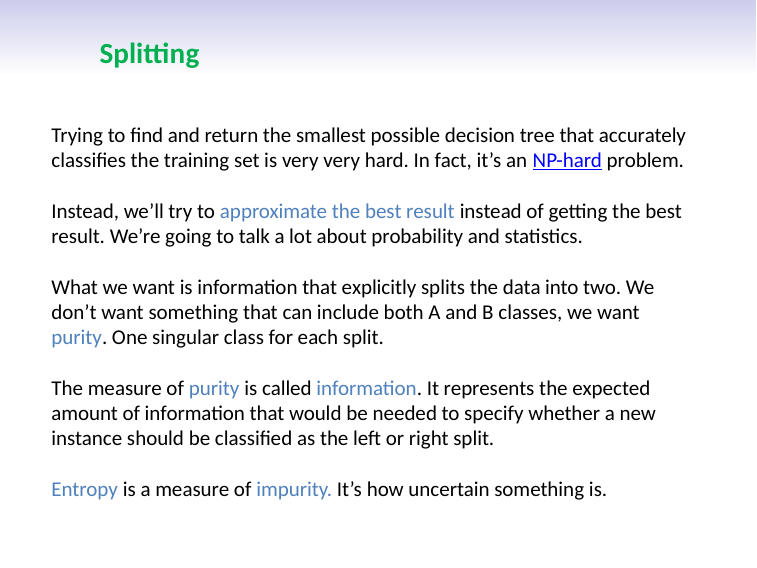

# Splitting
Trying to find and return the smallest possible decision tree that accurately classifies the training set is very very hard. In fact, it’s an NP-hard problem.

Instead, we’ll try to approximate the best result instead of getting the best result. We’re going to talk a lot about probability and statistics.

What we want is information that explicitly splits the data into two. We don’t want something that can include both A and B classes, we want purity. One singular class for each split.

The measure of purity is called information. It represents the expected amount of information that would be needed to specify whether a new instance should be classified as the left or right split.

Entropy is a measure of impurity. It’s how uncertain something is.
Dr. Malak Abdullah
First Semester 2021-2022
11